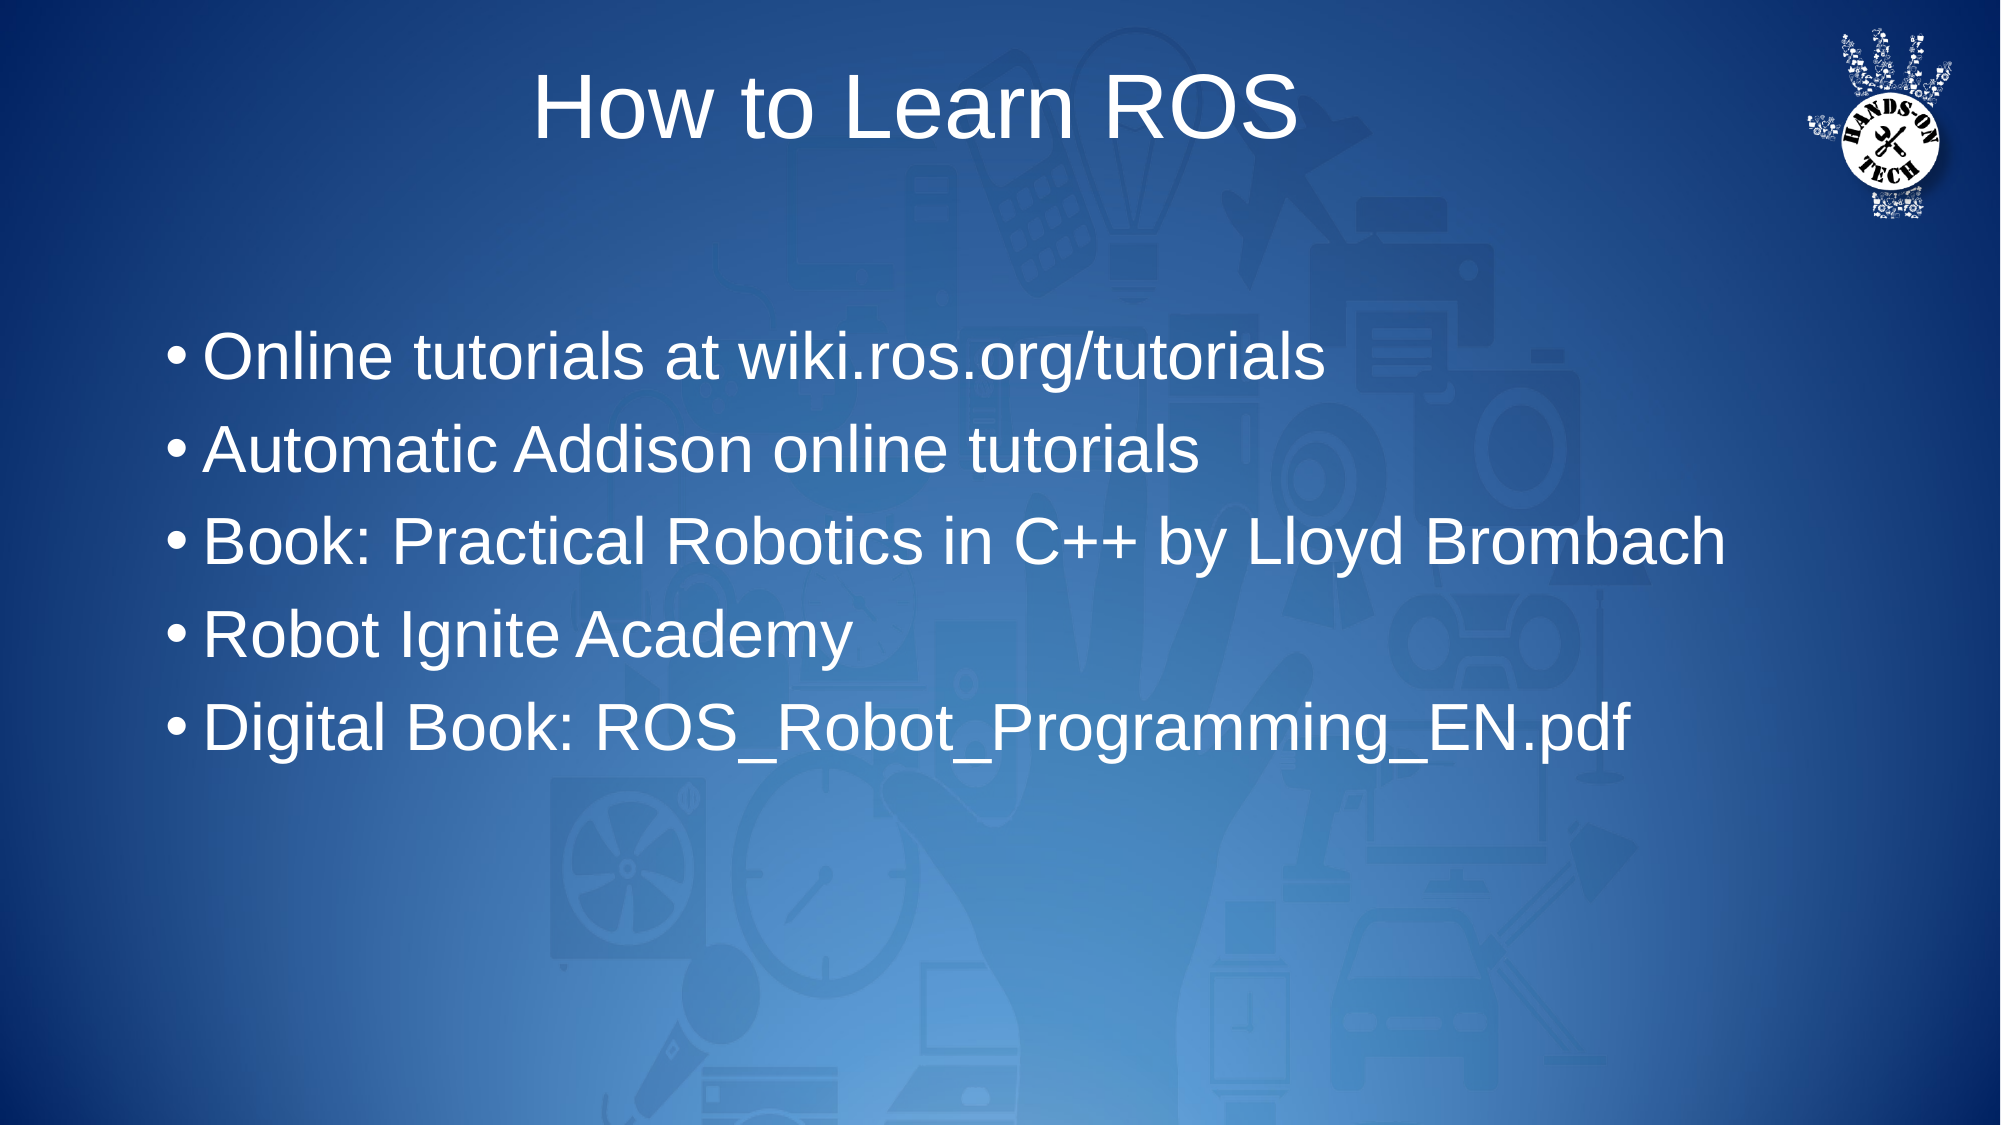

How to Learn ROS

Online tutorials at wiki.ros.org/tutorials
Automatic Addison online tutorials
Book: Practical Robotics in C++ by Lloyd Brombach
Robot Ignite Academy
Digital Book: ROS_Robot_Programming_EN.pdf